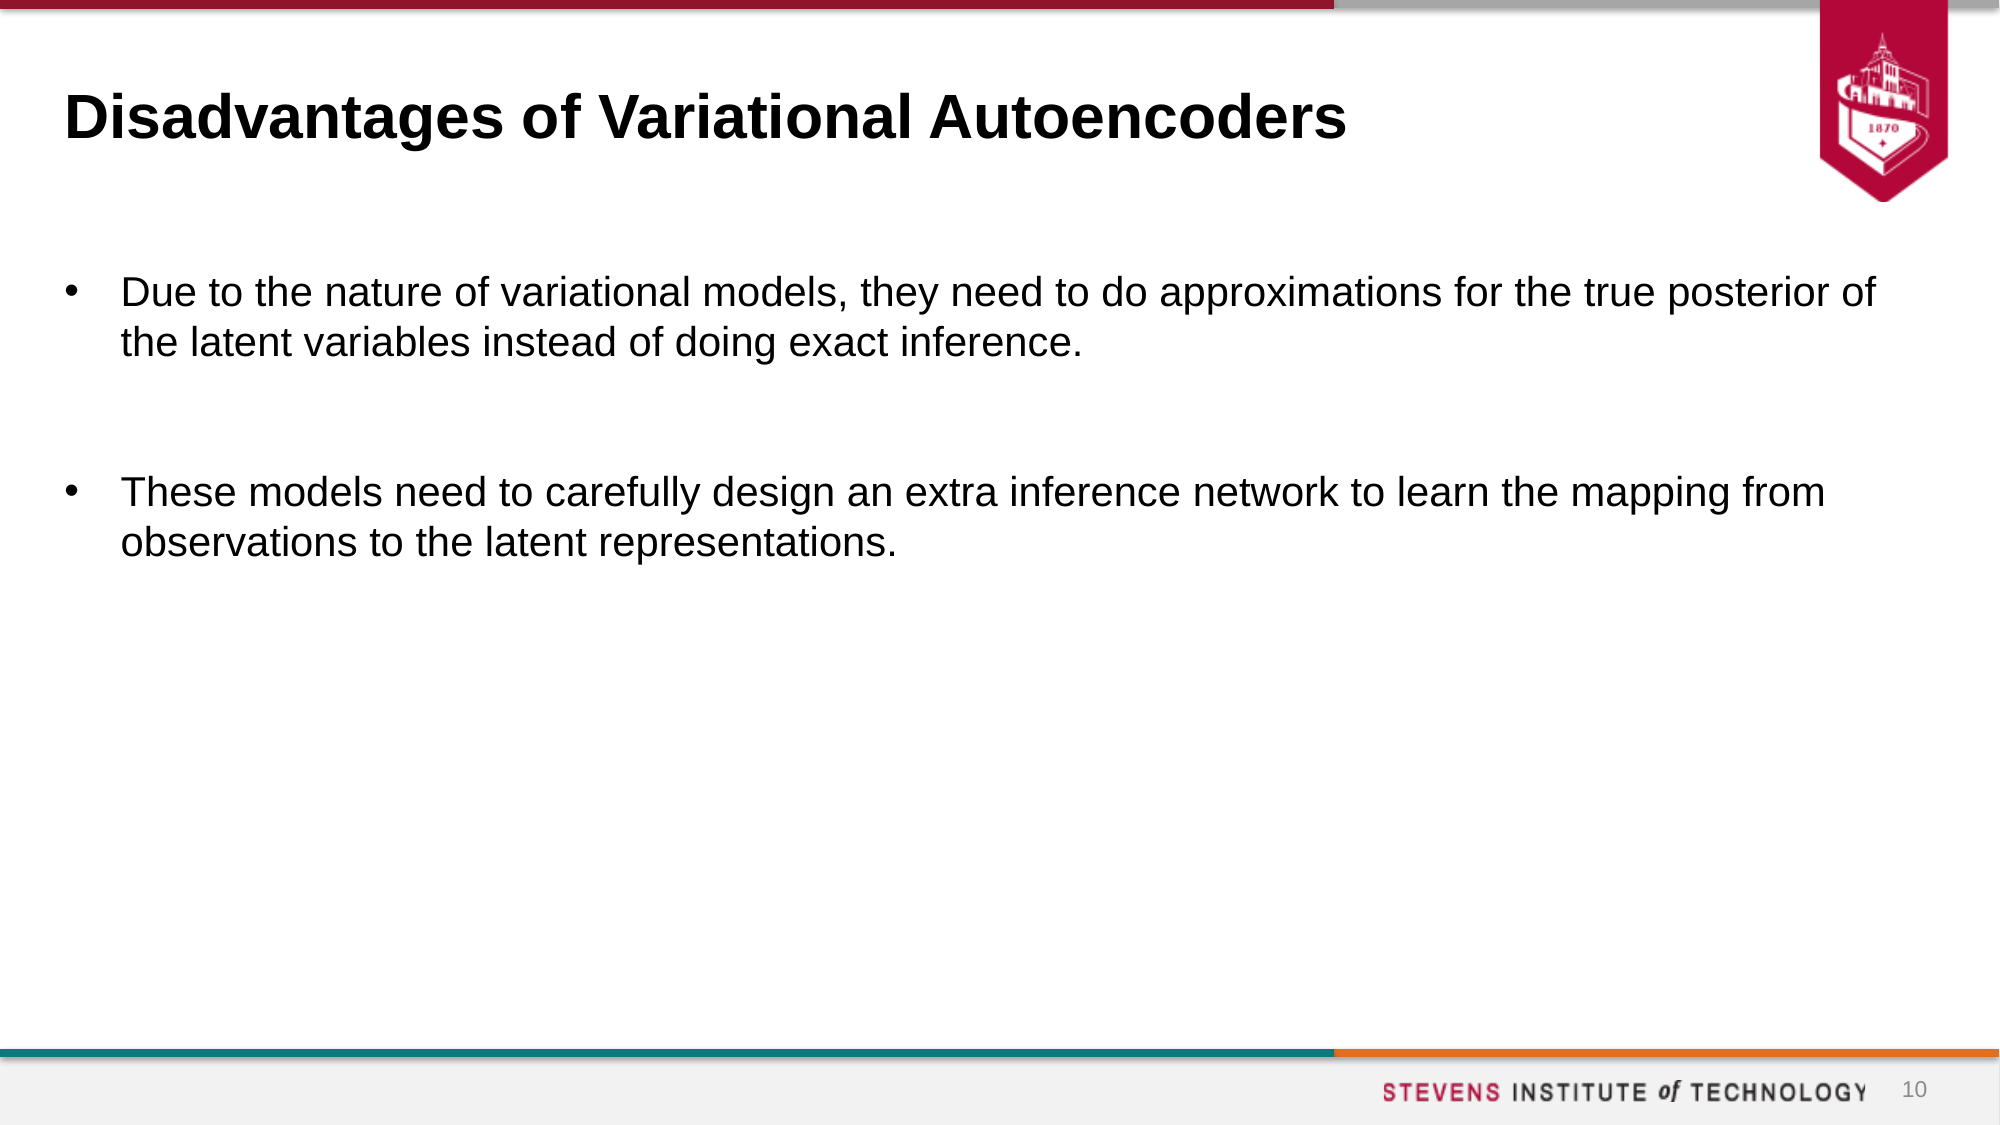

# Disadvantages of Variational Autoencoders

Due to the nature of variational models, they need to do approximations for the true posterior of the latent variables instead of doing exact inference.

These models need to carefully design an extra inference network to learn the mapping from observations to the latent representations.

10